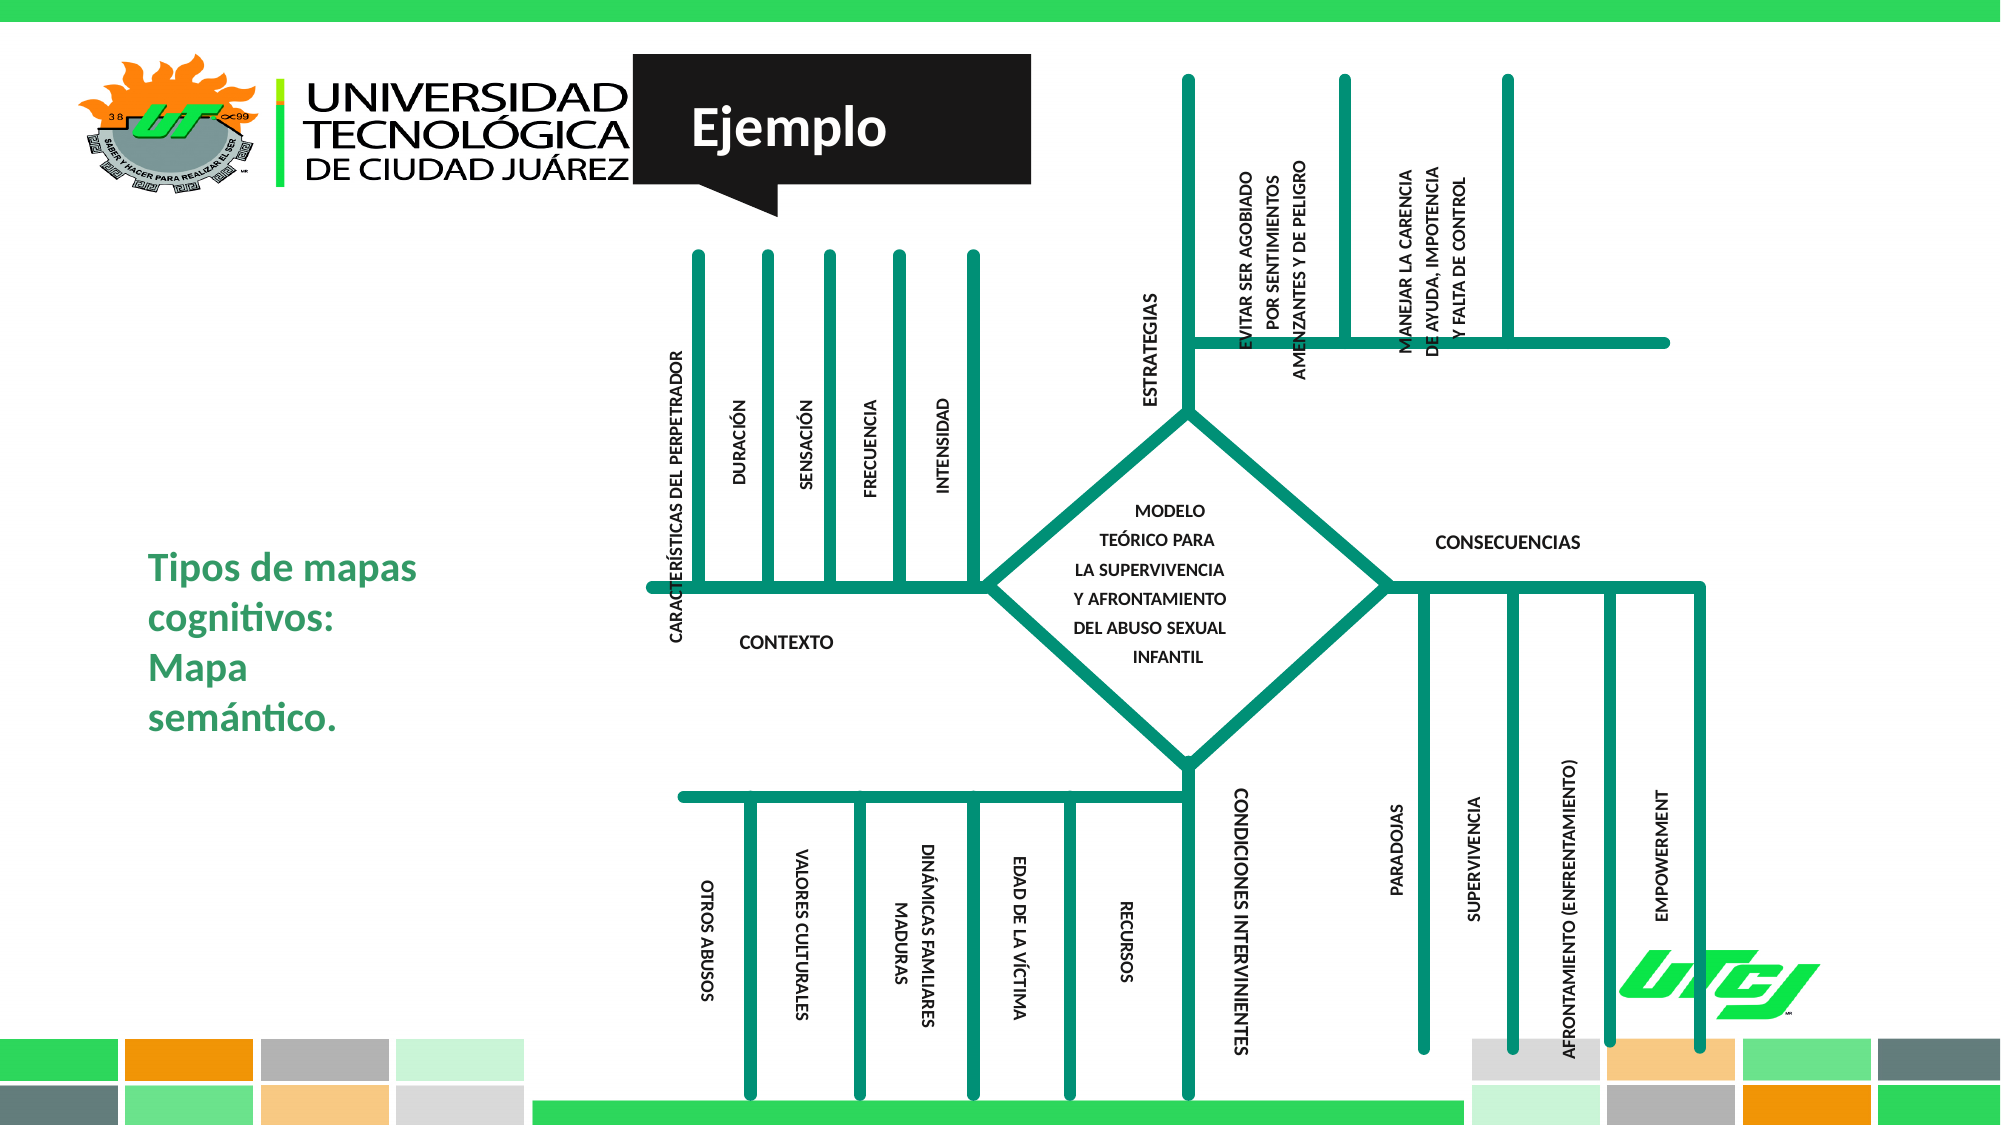

Ejemplo
AMENZANTES Y DE PELIGRO
DE AYUDA, IMPOTENCIA
MANEJAR LA CARENCIA
EVITAR SER AGOBIADO
POR SENTIMIENTOS
Y FALTA DE CONTROL

ESTRATEGIAS
CARACTERÍSTICAS DEL PERPETRADOR

FRECUENCIA
INTENSIDAD
DURACIÓN
SENSACIÓN

MODELO
TEÓRICO PARA
CONSECUENCIAS
LA SUPERVIVENCIA
Y AFRONTAMIENTO

DEL ABUSO SEXUAL
CONTEXTO
INFANTIL
AFRONTAMIENTO (ENFRENTAMIENTO)

EMPOWERMENT
SUPERVIVENCIA
PARADOJAS

MADURAS
RECURSOS
OTROS ABUSOS
EDAD DE LA VÍCTIMA
VALORES CULTURALES
DINÁMICAS FAMLIARES
CONDICIONES INTERVINIENTES
Elaboración propia.
Fuente:

Tipos de mapas cognitivos: Mapa semántico.